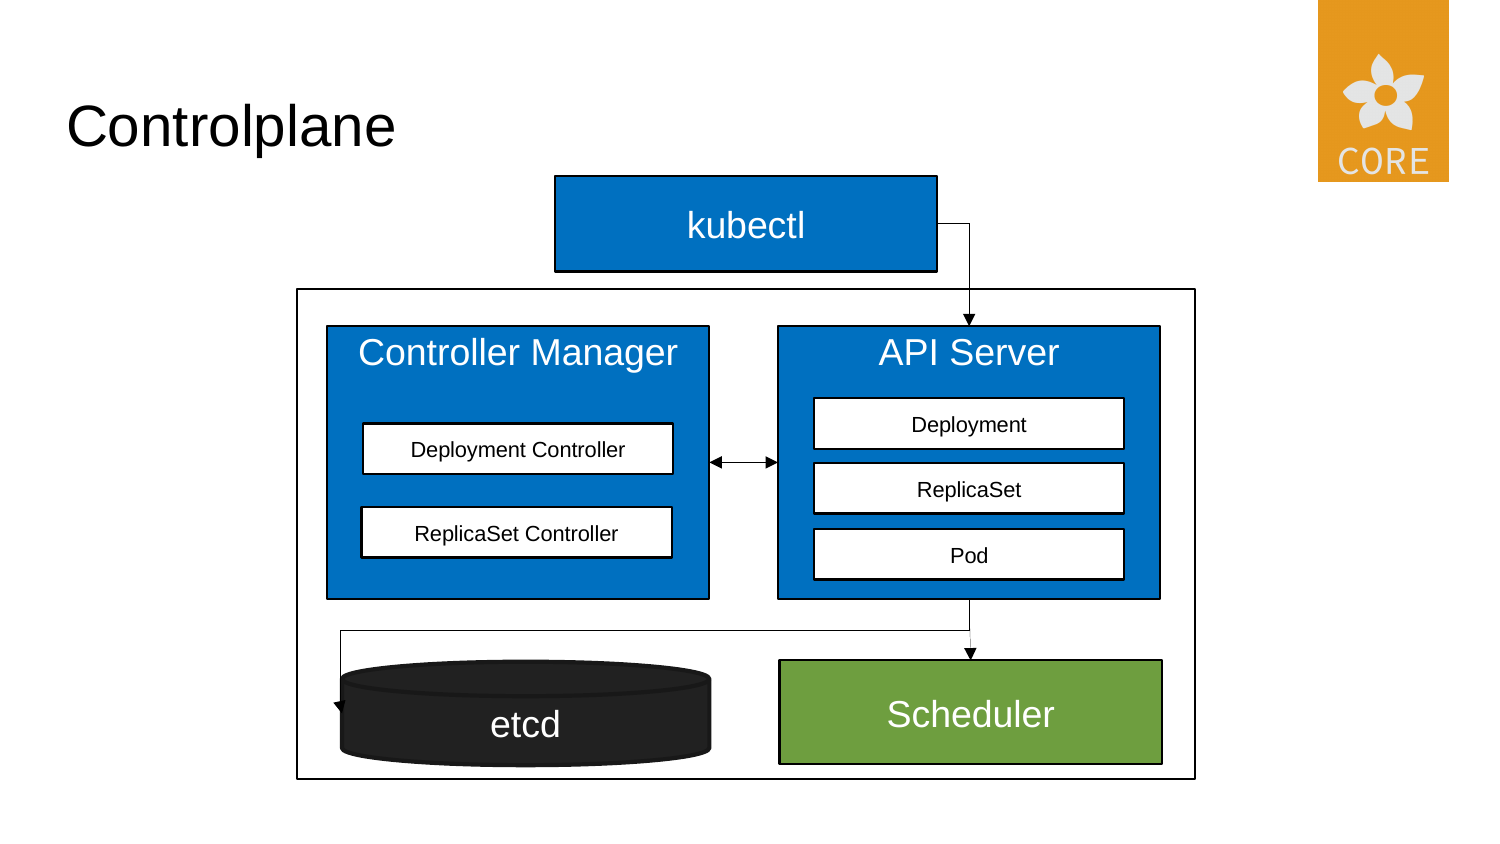

# Controlplane
kubectl

Controller Manager

API Server

Deployment
Deployment Controller
ReplicaSet
ReplicaSet Controller
Pod
Scheduler
etcd